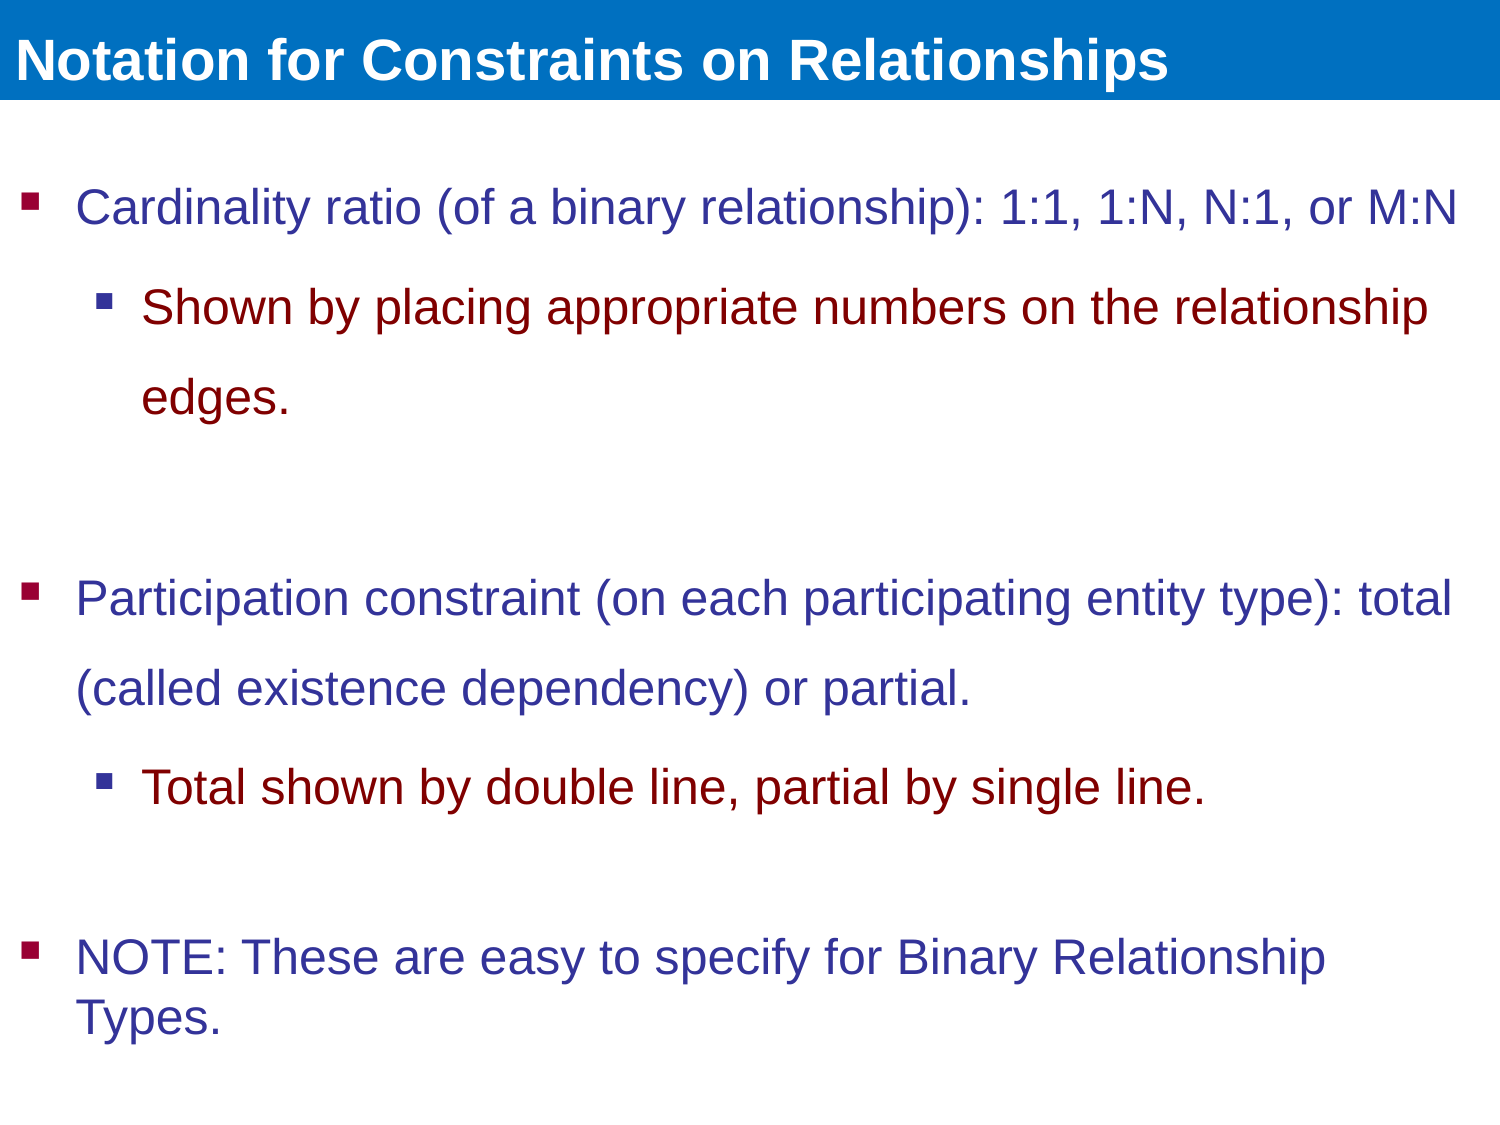

# Notation for Constraints on Relationships
Cardinality ratio (of a binary relationship): 1:1, 1:N, N:1, or M:N
Shown by placing appropriate numbers on the relationship edges.

Participation constraint (on each participating entity type): total (called existence dependency) or partial.
Total shown by double line, partial by single line.

NOTE: These are easy to specify for Binary Relationship Types.